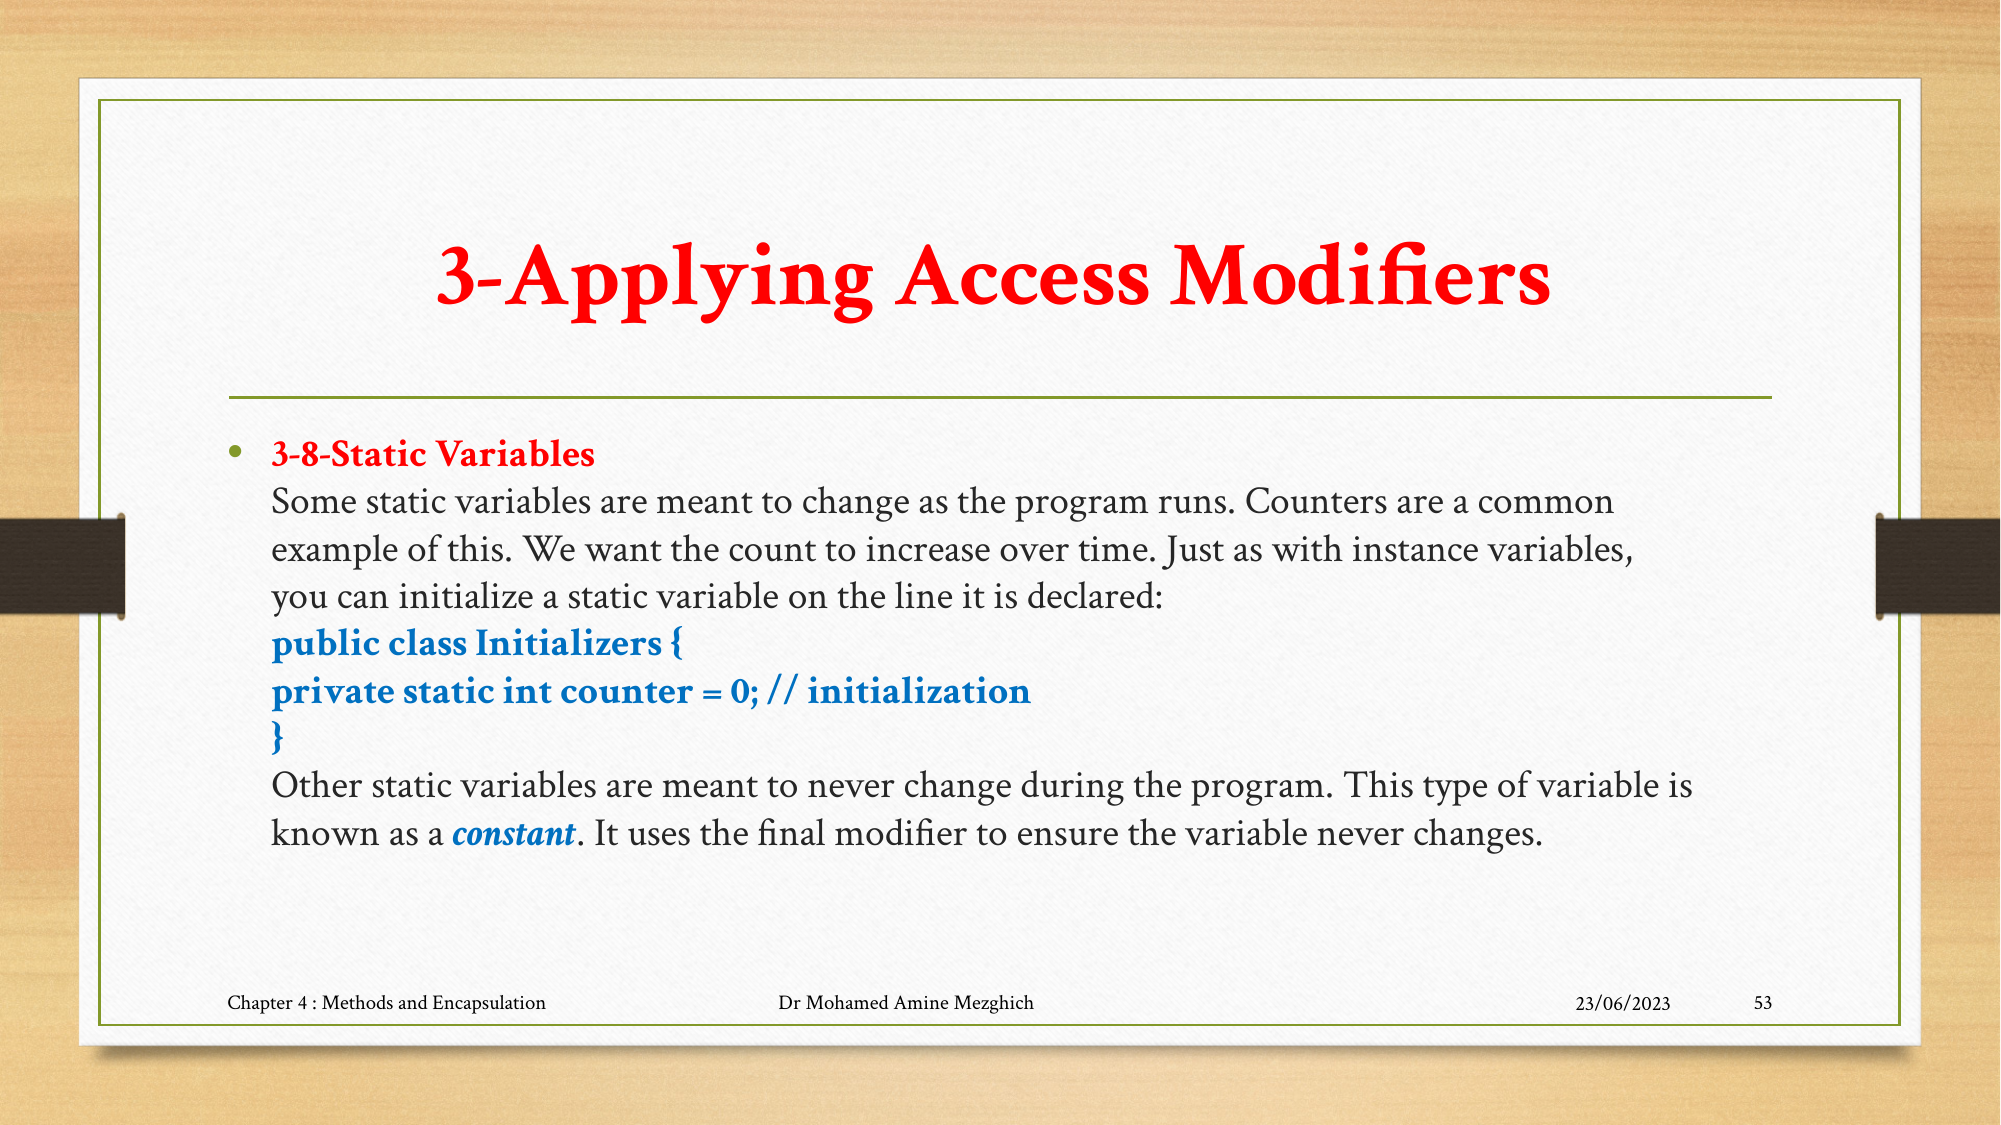

# 3-Applying Access Modifiers
3-8-Static Variables
Some static variables are meant to change as the program runs. Counters are a common
example of this. We want the count to increase over time. Just as with instance variables,
you can initialize a static variable on the line it is declared:
public class Initializers {
private static int counter = 0; // initialization
}
Other static variables are meant to never change during the program. This type of variable is known as a constant. It uses the final modifier to ensure the variable never changes.
Chapter 4 : Methods and Encapsulation                                                 Dr Mohamed Amine Mezghich
23/06/2023
53